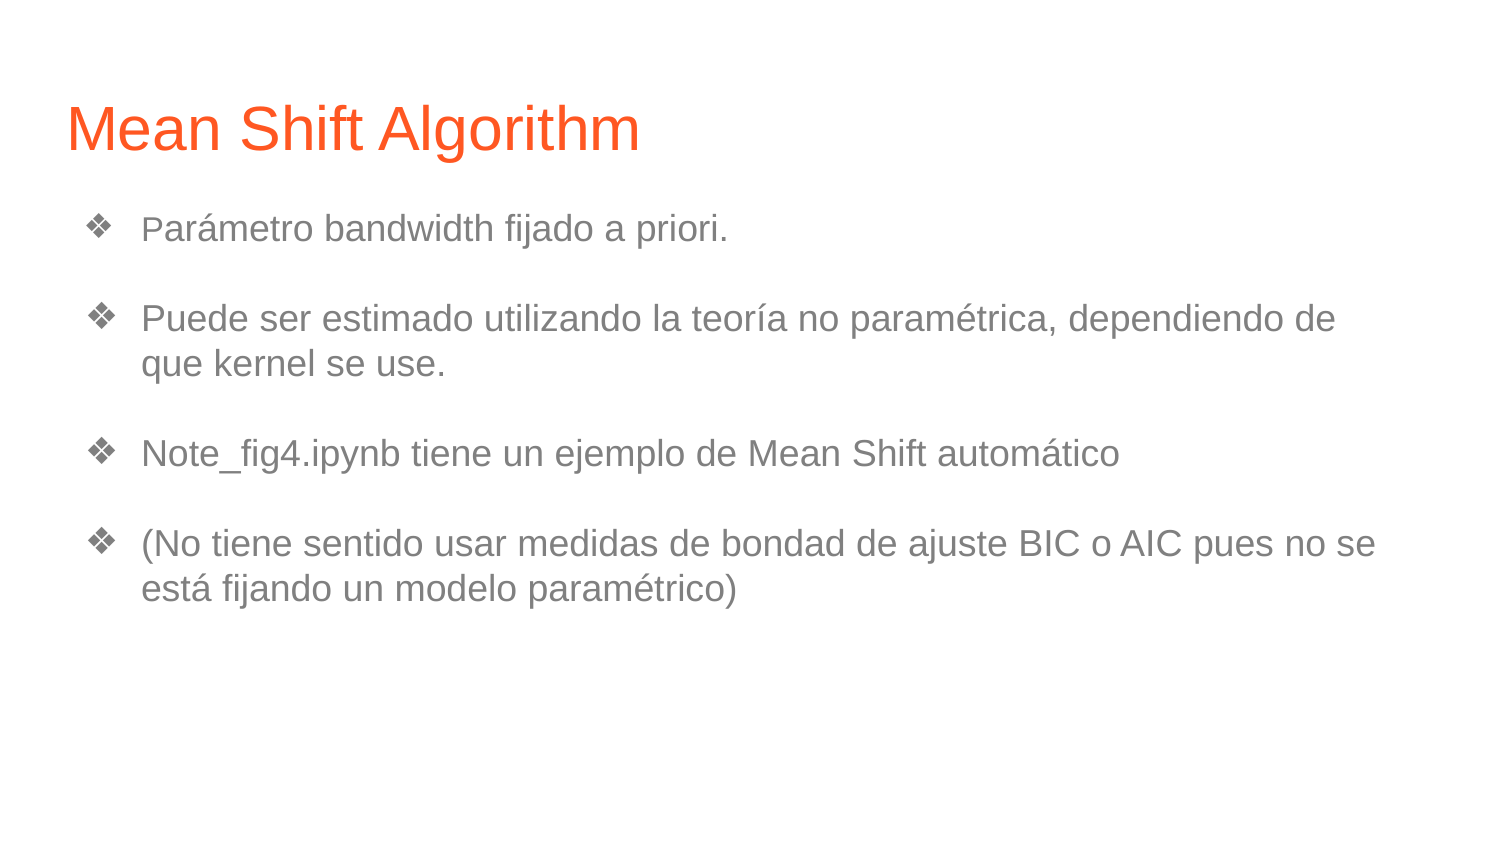

Mean Shift Algorithm
Parámetro bandwidth fijado a priori.

Puede ser estimado utilizando la teoría no paramétrica, dependiendo de que kernel se use.

Note_fig4.ipynb tiene un ejemplo de Mean Shift automático

(No tiene sentido usar medidas de bondad de ajuste BIC o AIC pues no se está fijando un modelo paramétrico)